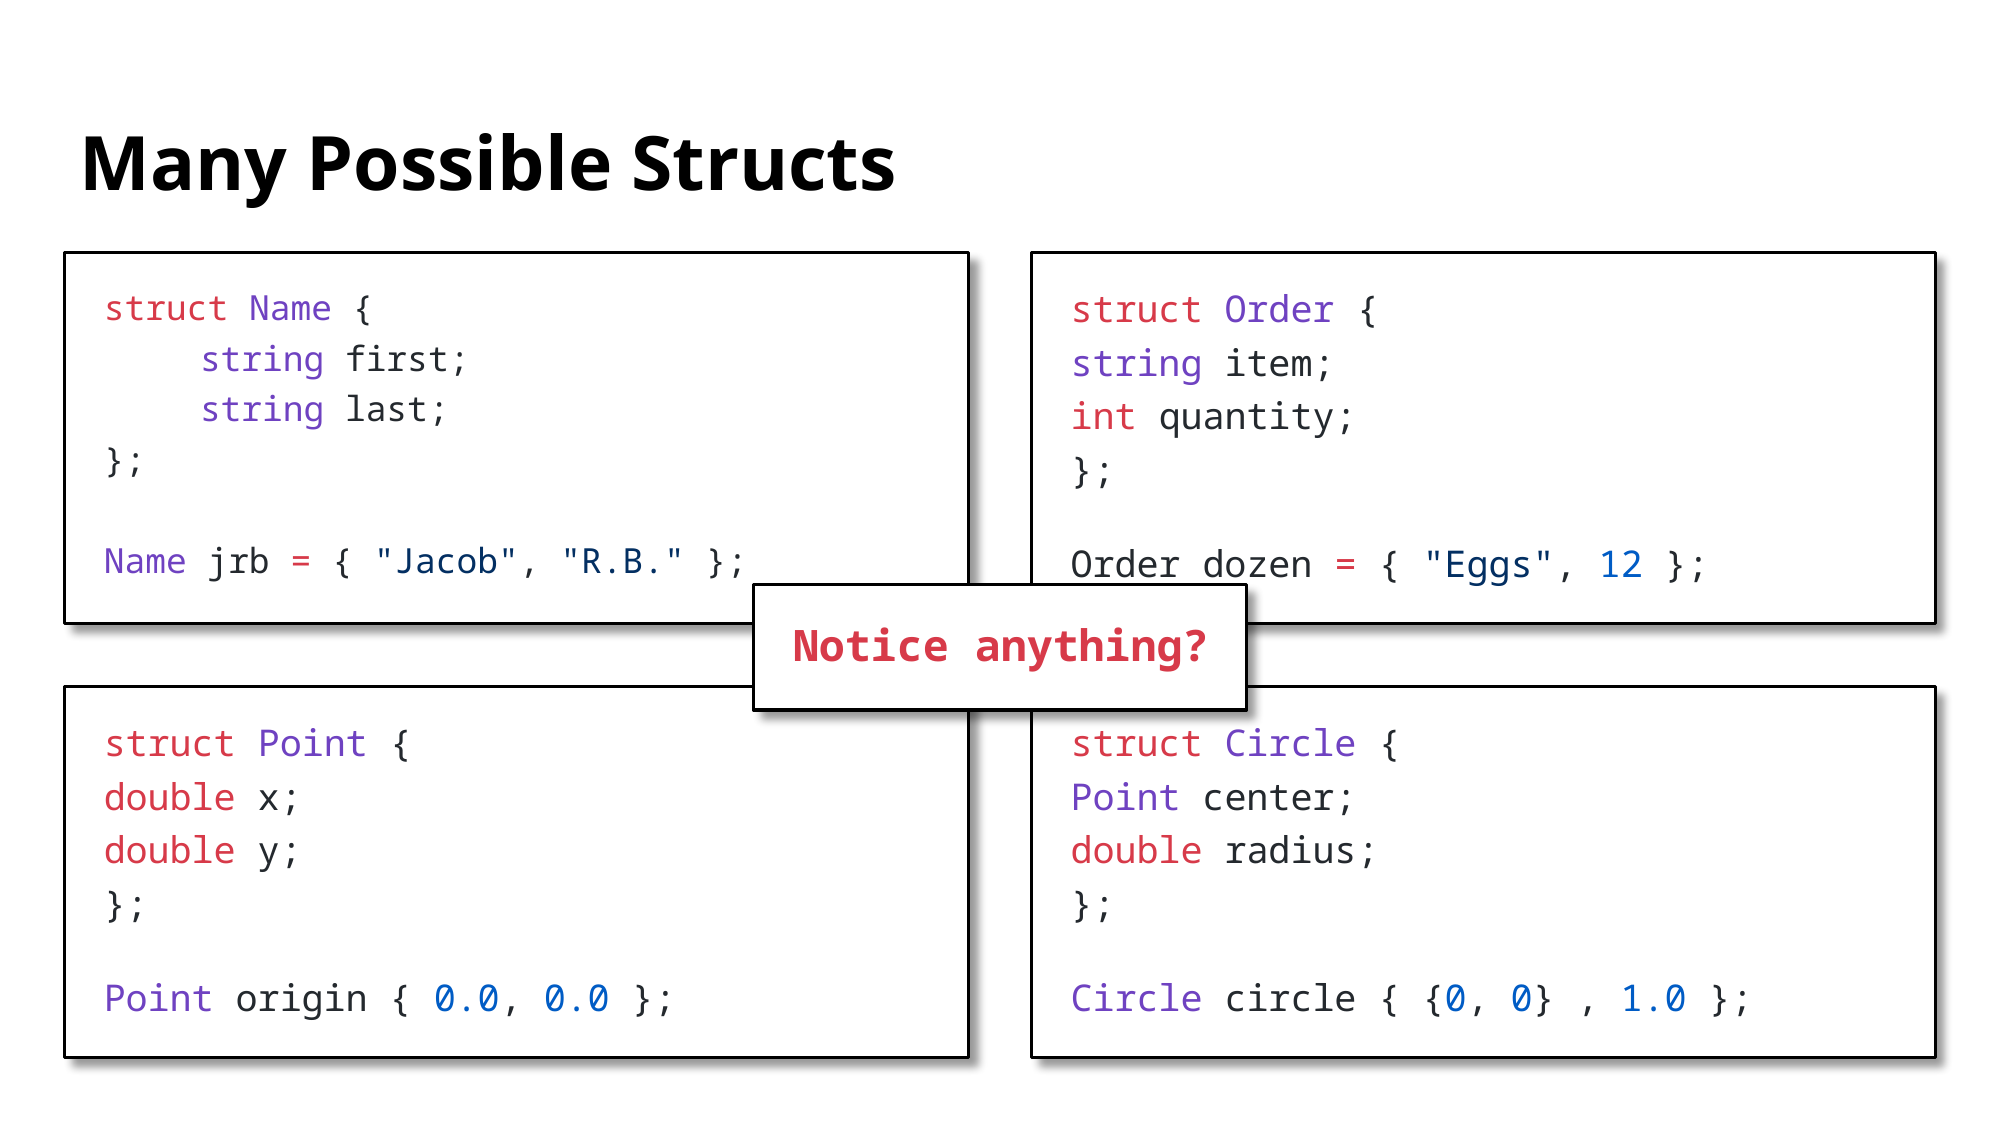

# Many Possible Structs
struct Name {
	string first;
	string last;
};

Name jrb = { "Jacob", "R.B." };
struct Order {
	string item;
	int quantity;
};
Order dozen = { "Eggs", 12 };
Notice anything?
struct Point {
	double x;
	double y;
};
Point origin { 0.0, 0.0 };
struct Circle {
	Point center;
	double radius;
};
Circle circle { {0, 0} , 1.0 };